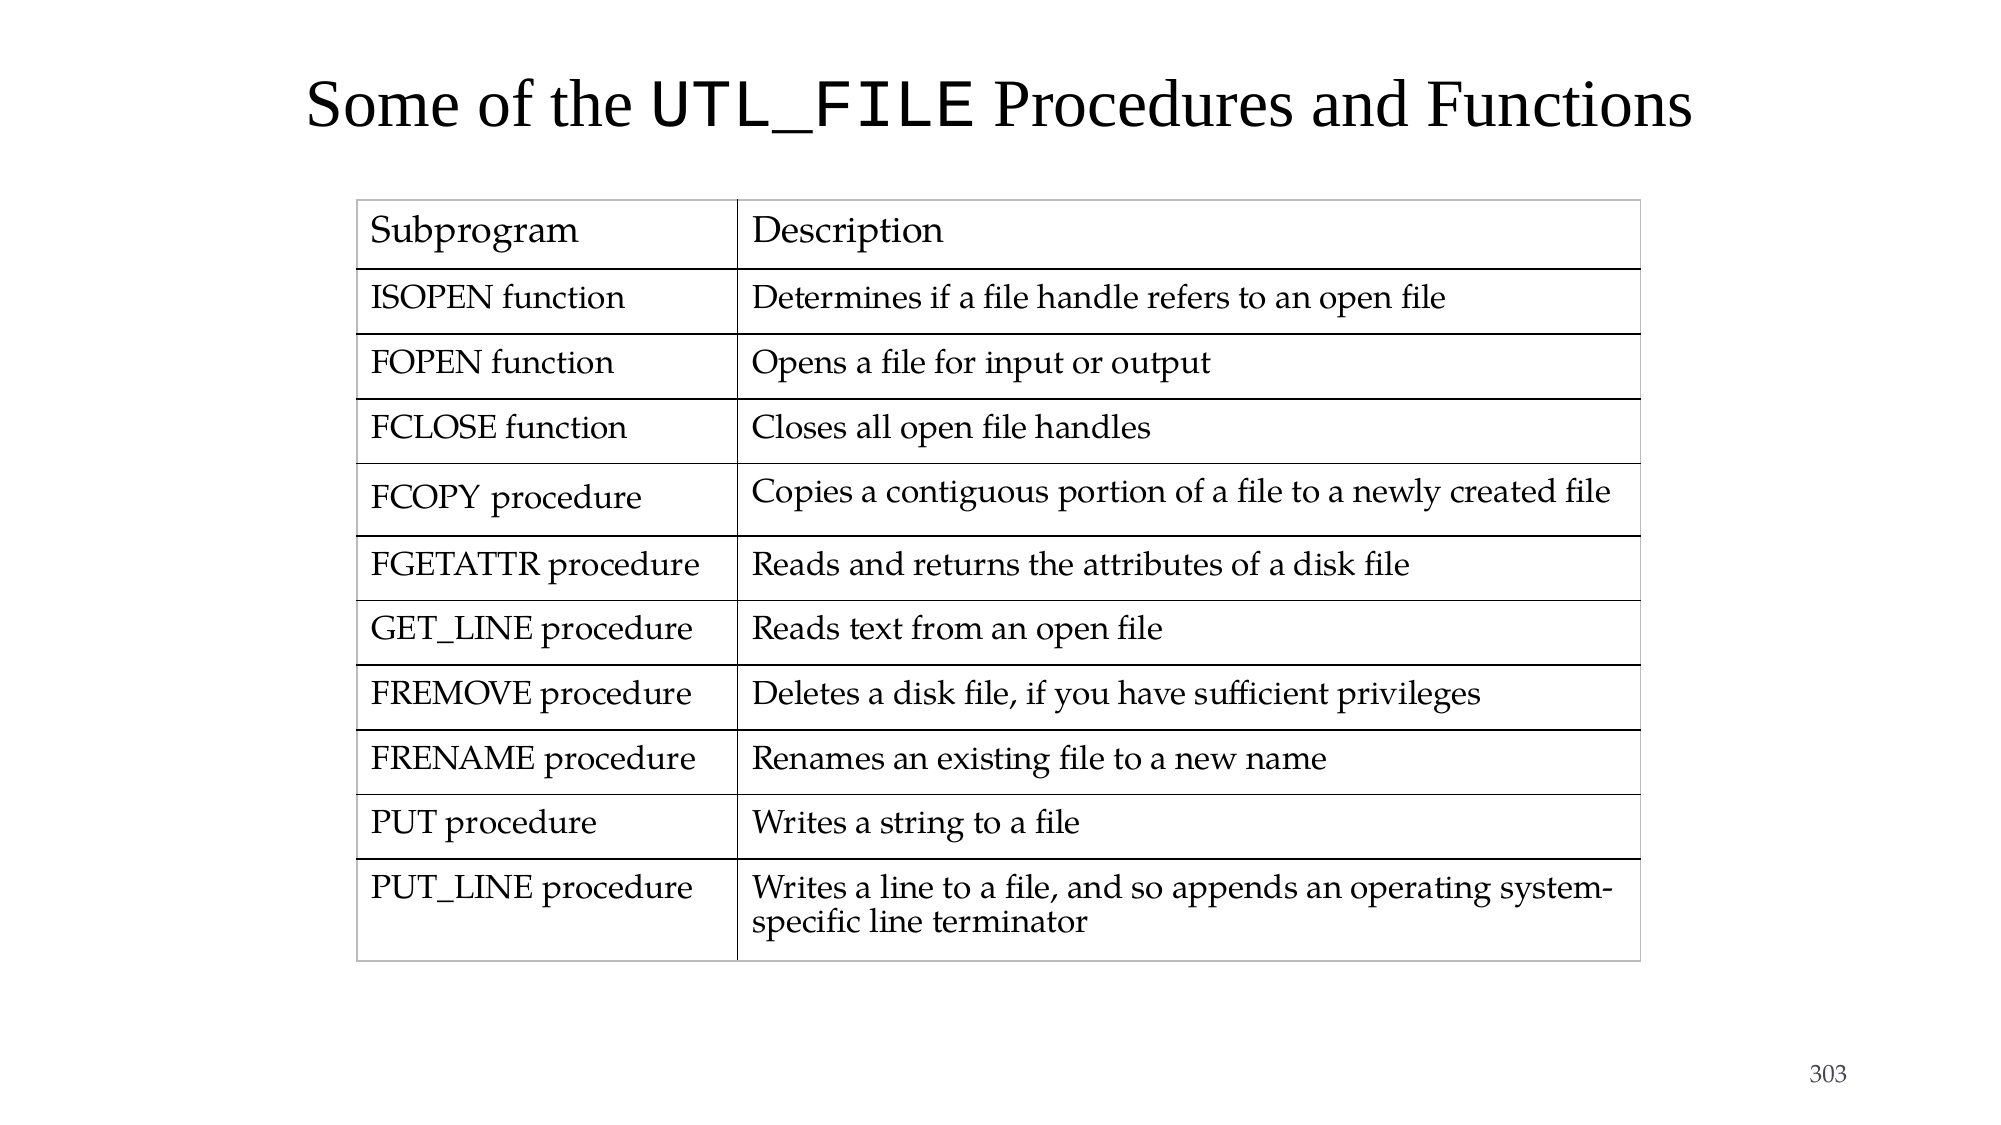

# Some of the UTL_FILE Procedures and Functions
| Subprogram | Description |
| --- | --- |
| ISOPEN function | Determines if a file handle refers to an open file |
| FOPEN function | Opens a file for input or output |
| FCLOSE function | Closes all open file handles |
| FCOPY procedure | Copies a contiguous portion of a file to a newly created file |
| FGETATTR procedure | Reads and returns the attributes of a disk file |
| GET\_LINE procedure | Reads text from an open file |
| FREMOVE procedure | Deletes a disk file, if you have sufficient privileges |
| FRENAME procedure | Renames an existing file to a new name |
| PUT procedure | Writes a string to a file |
| PUT\_LINE procedure | Writes a line to a file, and so appends an operating system-specific line terminator |
303